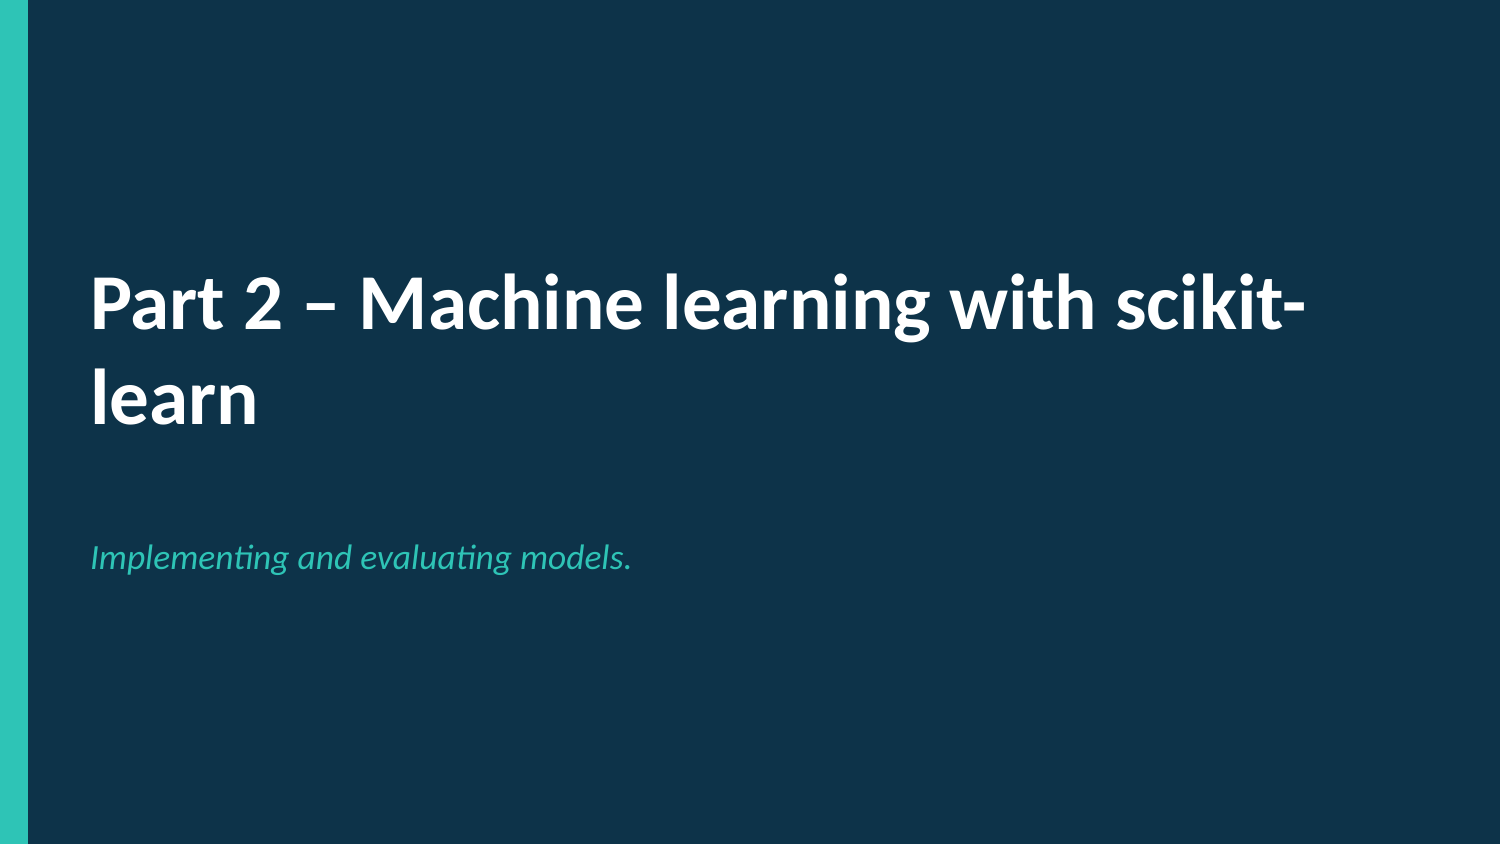

Part 2 – Machine learning with scikit-learn
Implementing and evaluating models.